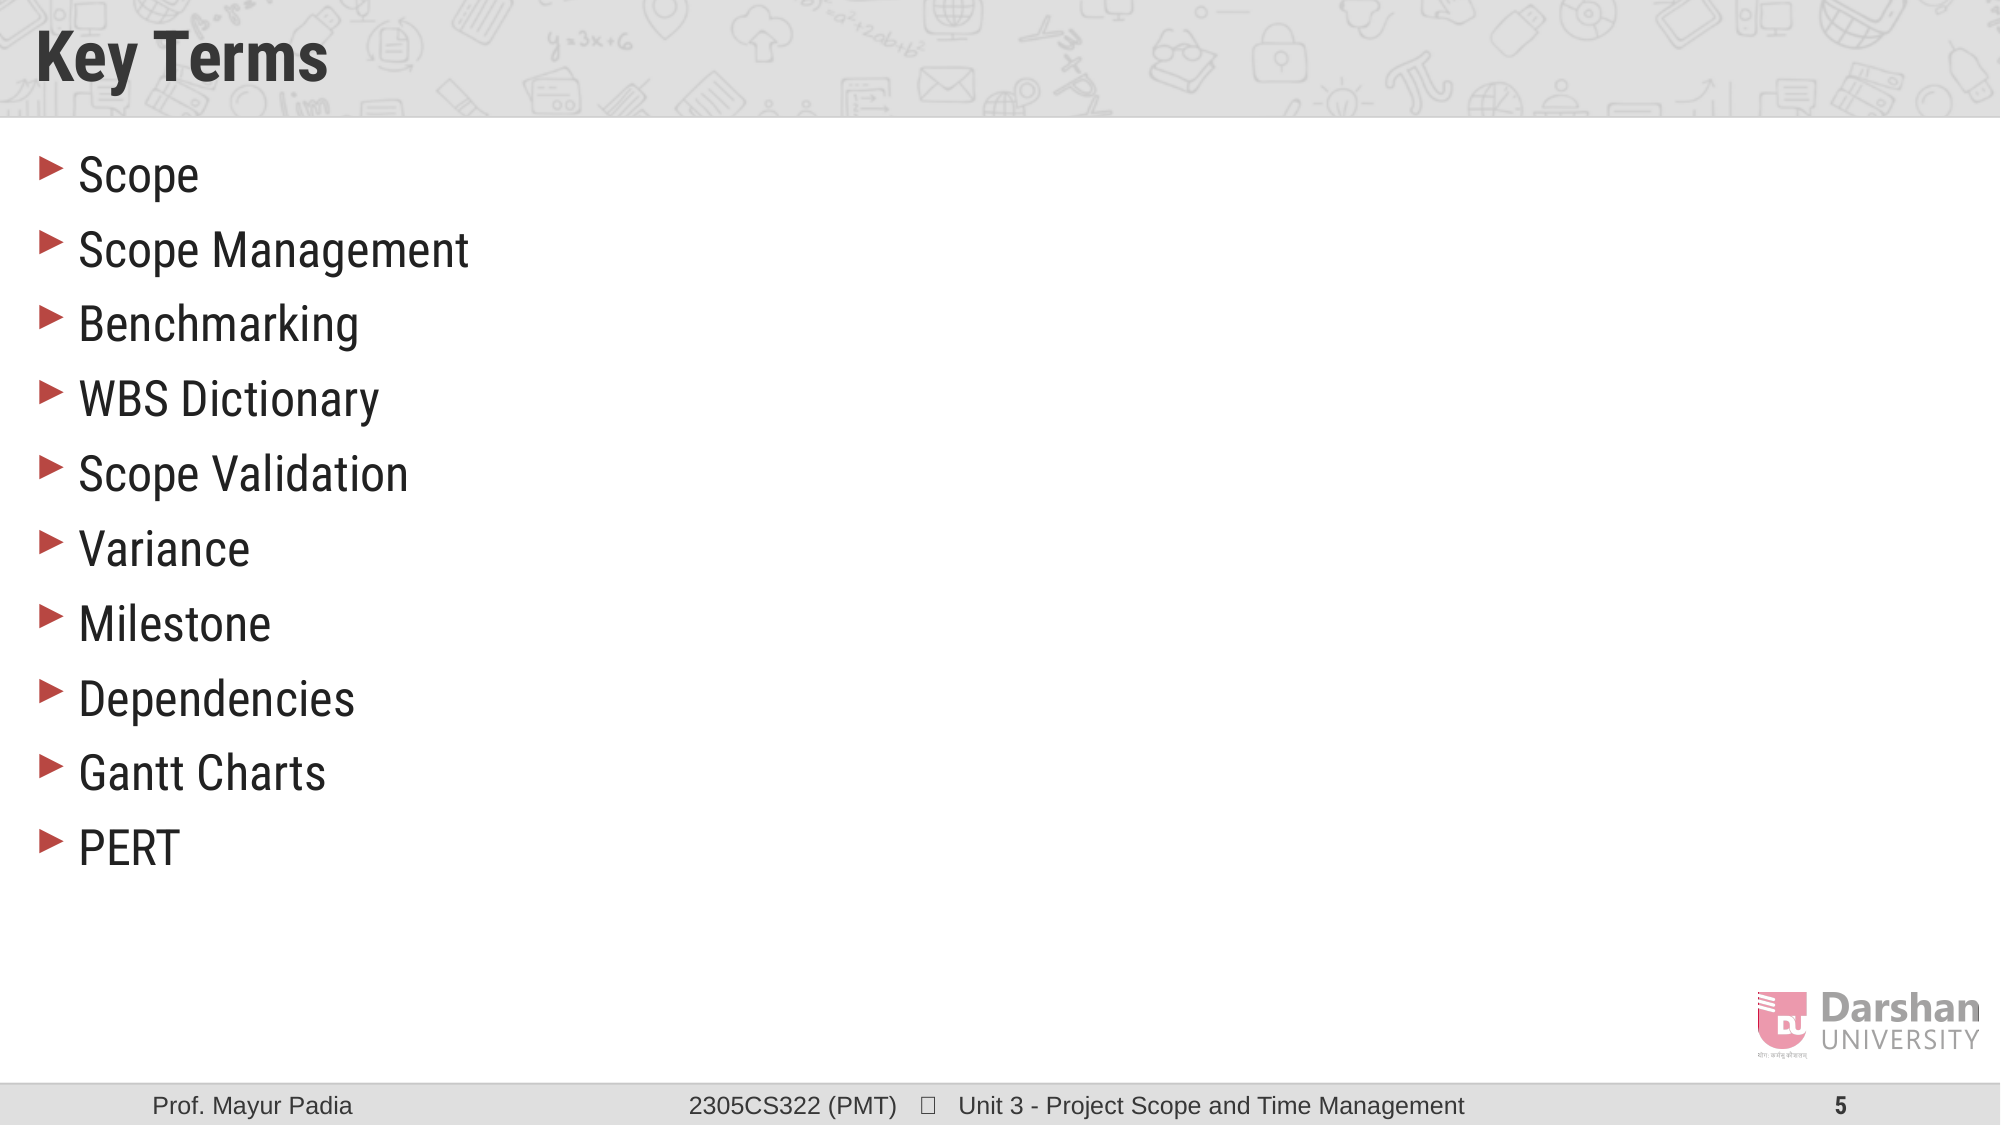

# Key Terms
Scope
Scope Management
Benchmarking
WBS Dictionary
Scope Validation
Variance
Milestone
Dependencies
Gantt Charts
PERT